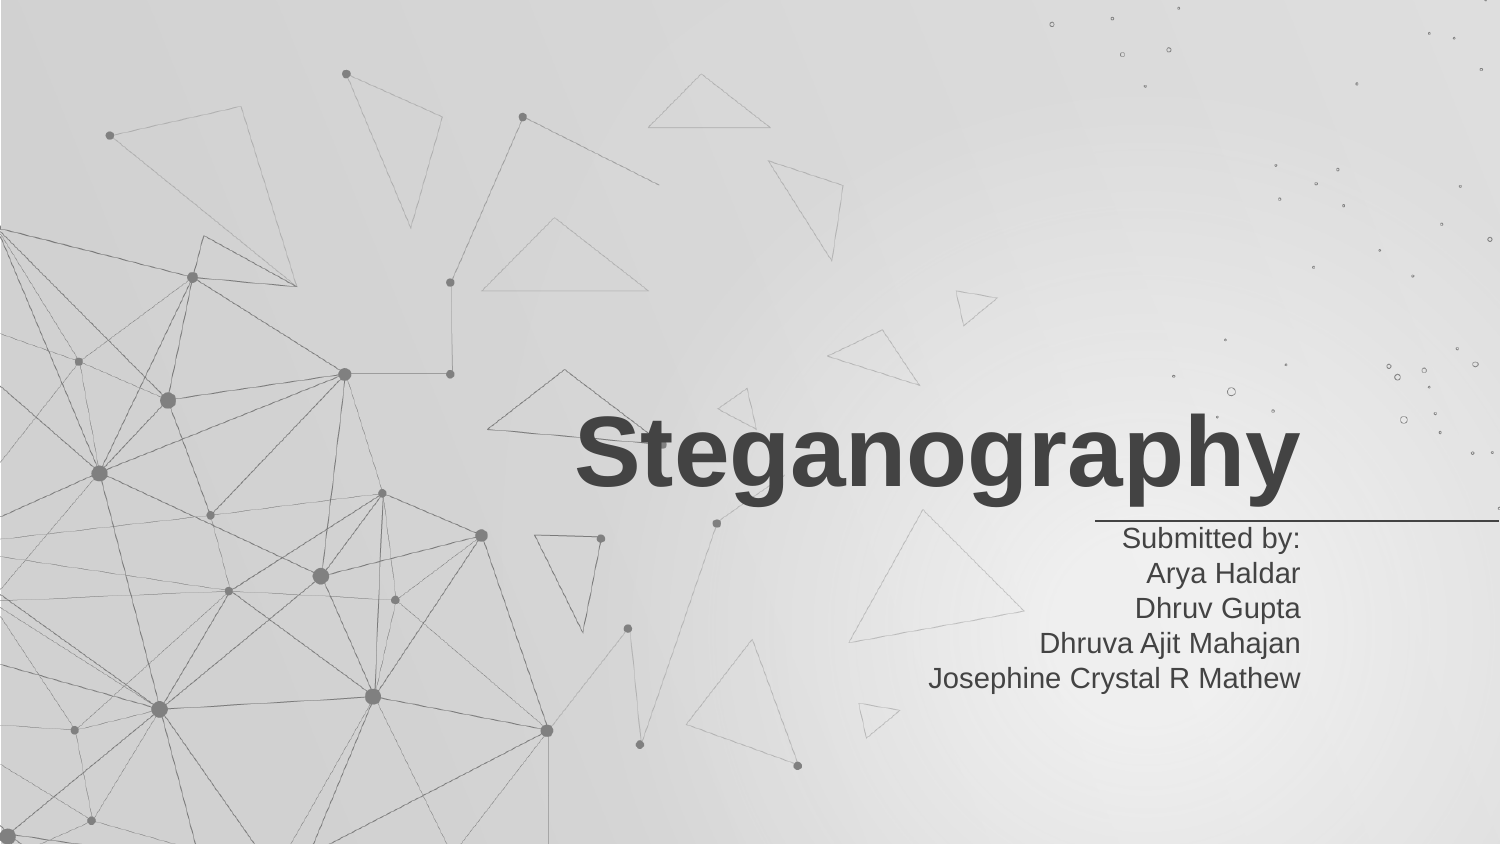

# Steganography
Submitted by:
Arya Haldar
Dhruv Gupta
Dhruva Ajit Mahajan
Josephine Crystal R Mathew